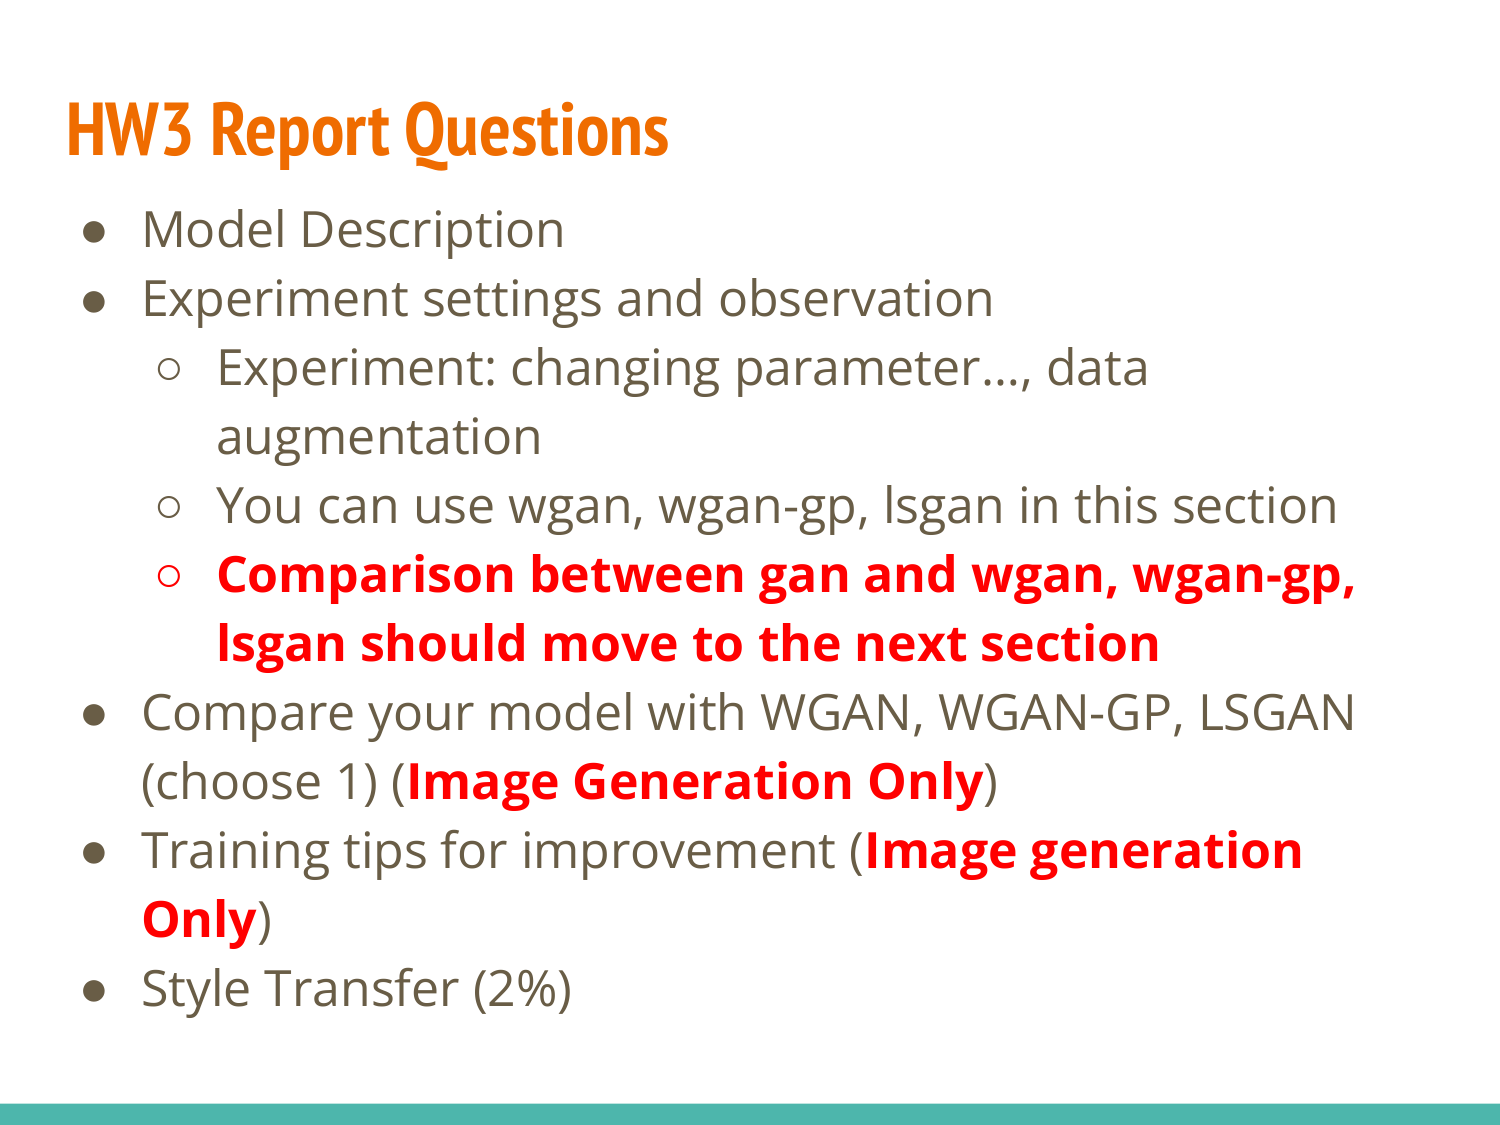

# HW3 Report Questions
Model Description
Experiment settings and observation
Experiment: changing parameter…, data augmentation
You can use wgan, wgan-gp, lsgan in this section
Comparison between gan and wgan, wgan-gp, lsgan should move to the next section
Compare your model with WGAN, WGAN-GP, LSGAN (choose 1) (Image Generation Only)
Training tips for improvement (Image generation Only)
Style Transfer (2%)